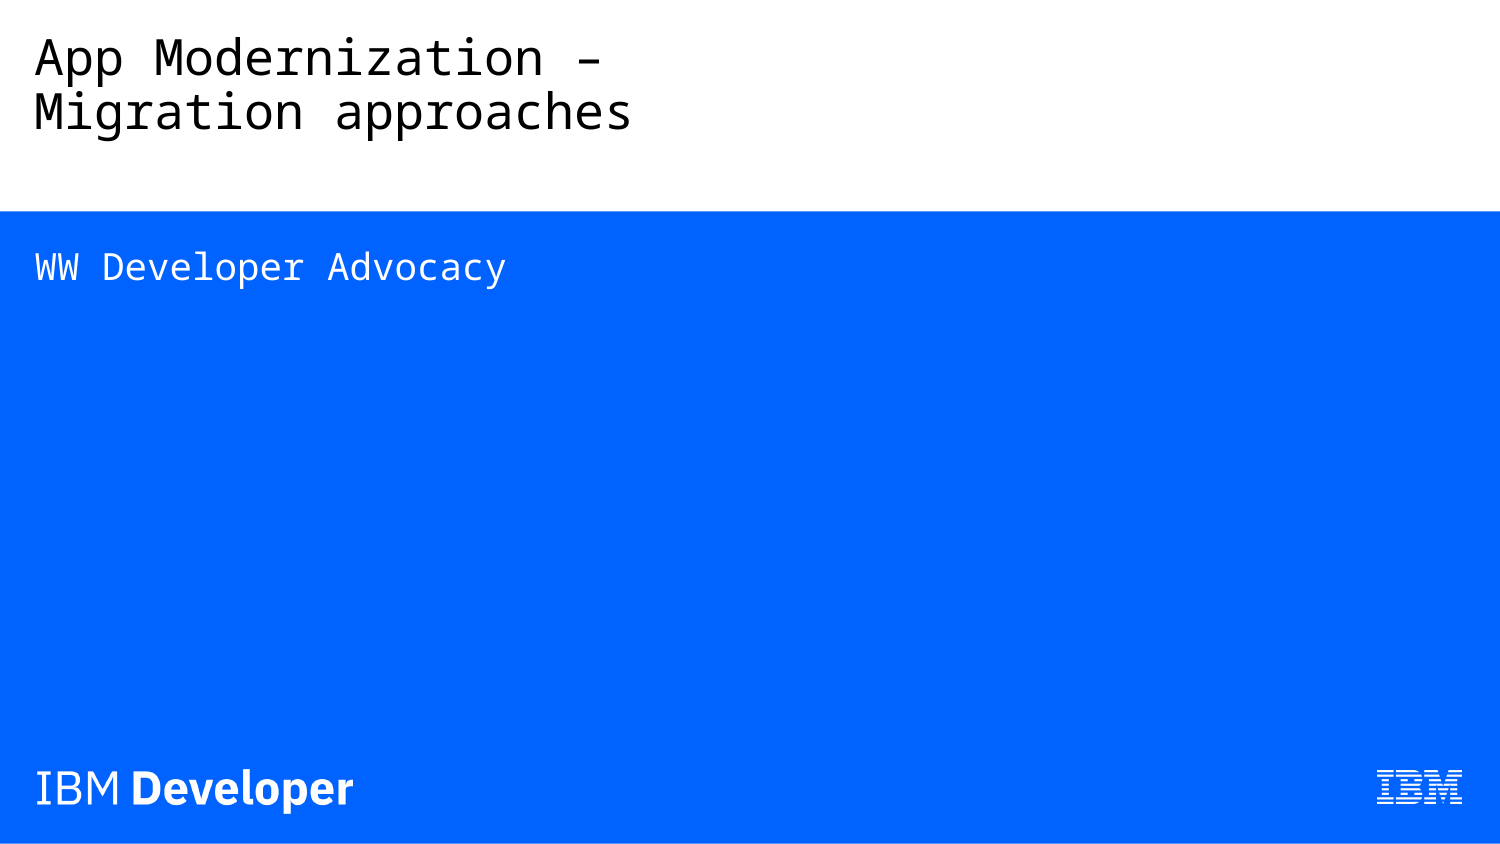

# App Modernization – Migration approaches WW Developer Advocacy